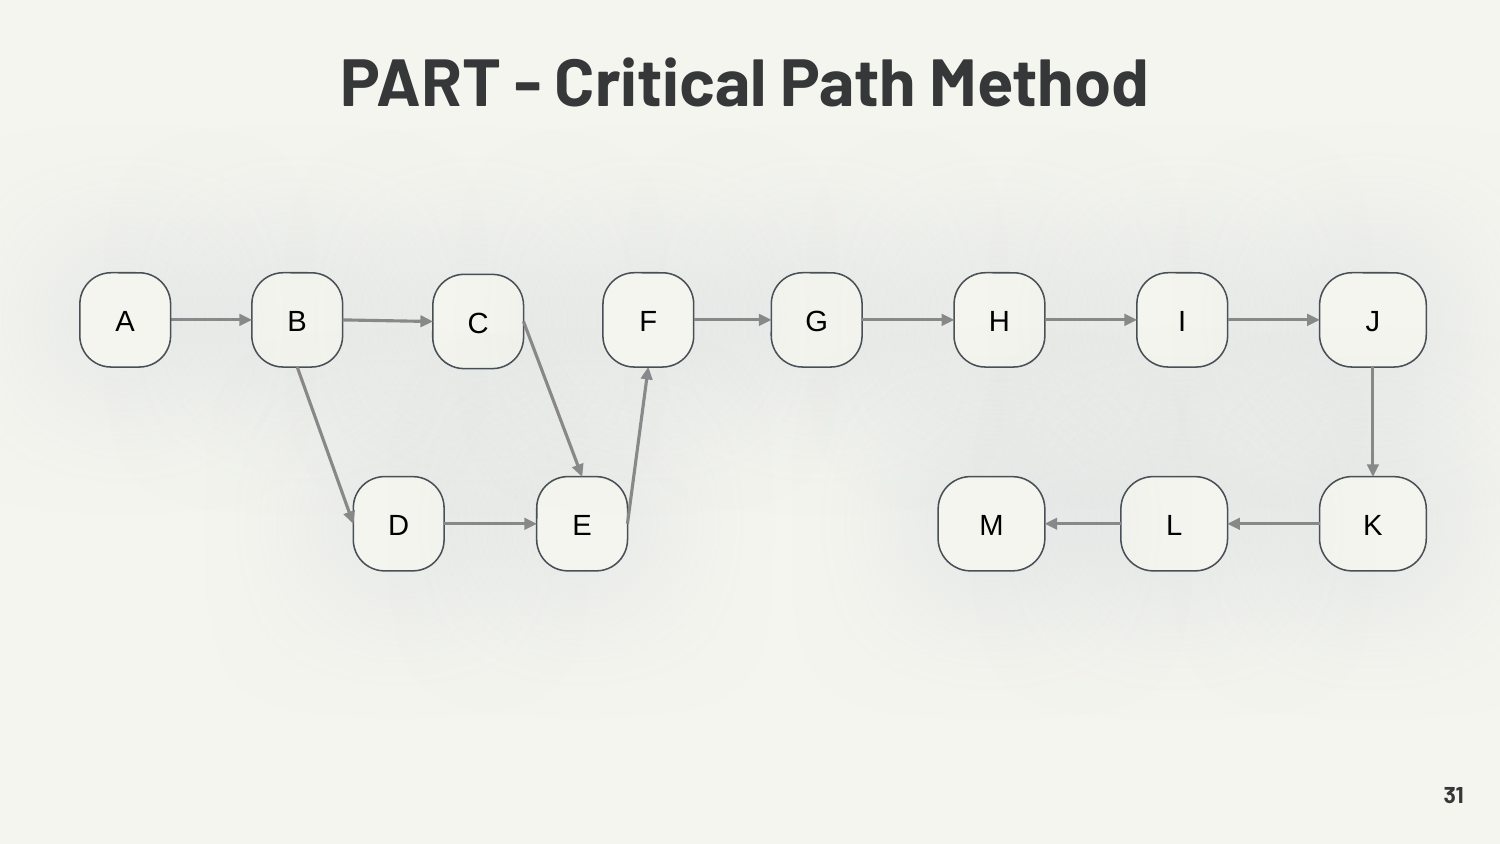

# PART - Critical Path Method
F
G
H
I
A
B
J
C
D
E
M
L
K
31